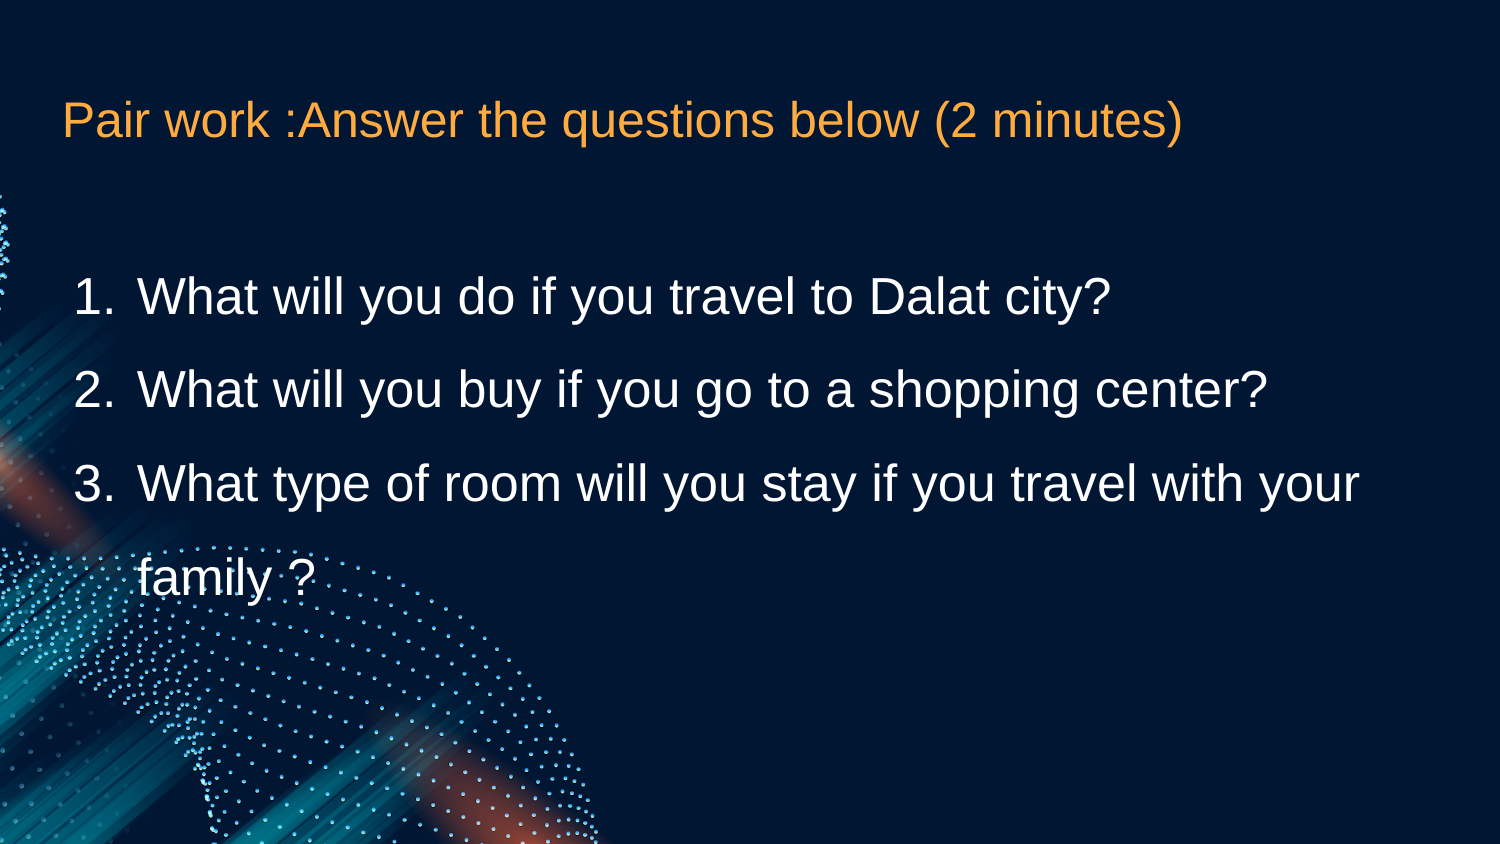

# Pair work :Answer the questions below (2 minutes)
What will you do if you travel to Dalat city?
What will you buy if you go to a shopping center?
What type of room will you stay if you travel with your family ?